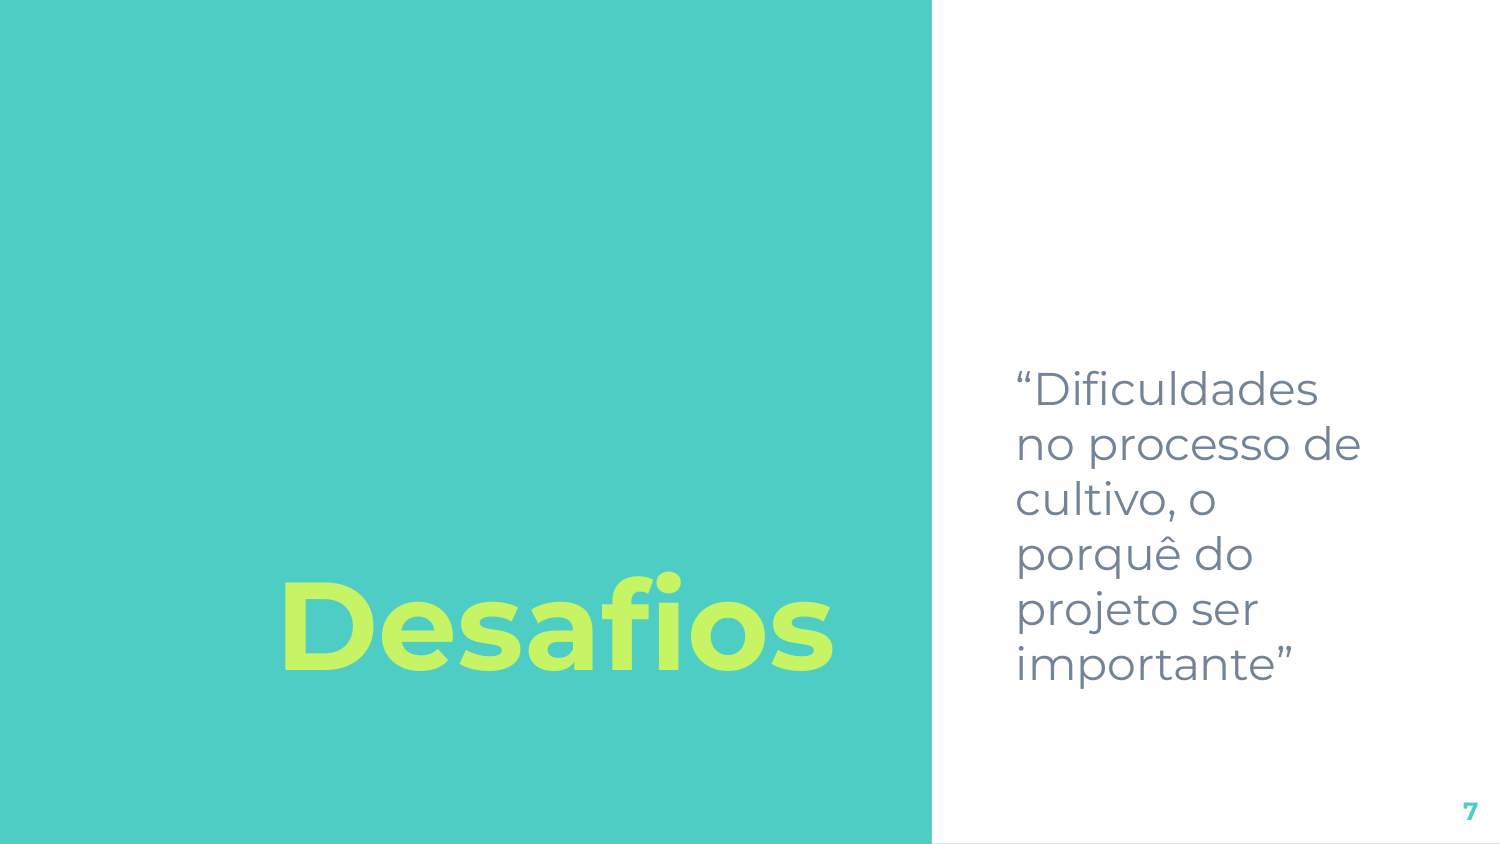

“Dificuldades no processo de cultivo, o porquê do projeto ser importante”
# Desafios
7